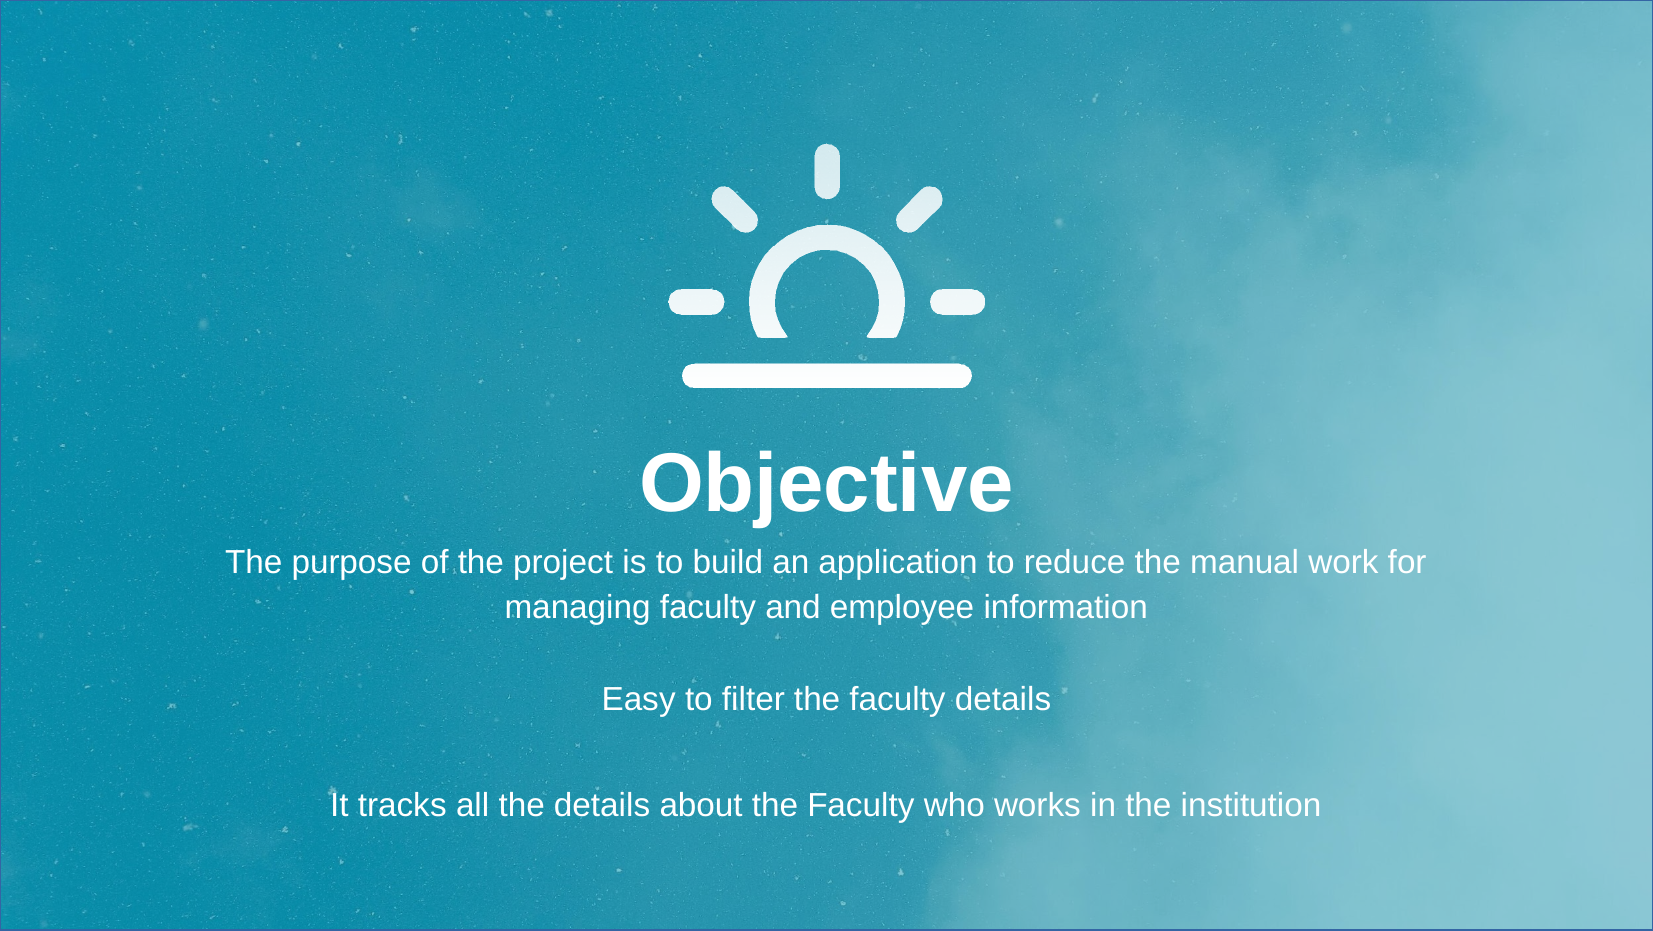

Objective
The purpose of the project is to build an application to reduce the manual work for managing faculty and employee information

Easy to filter the faculty details

It tracks all the details about the Faculty who works in the institution